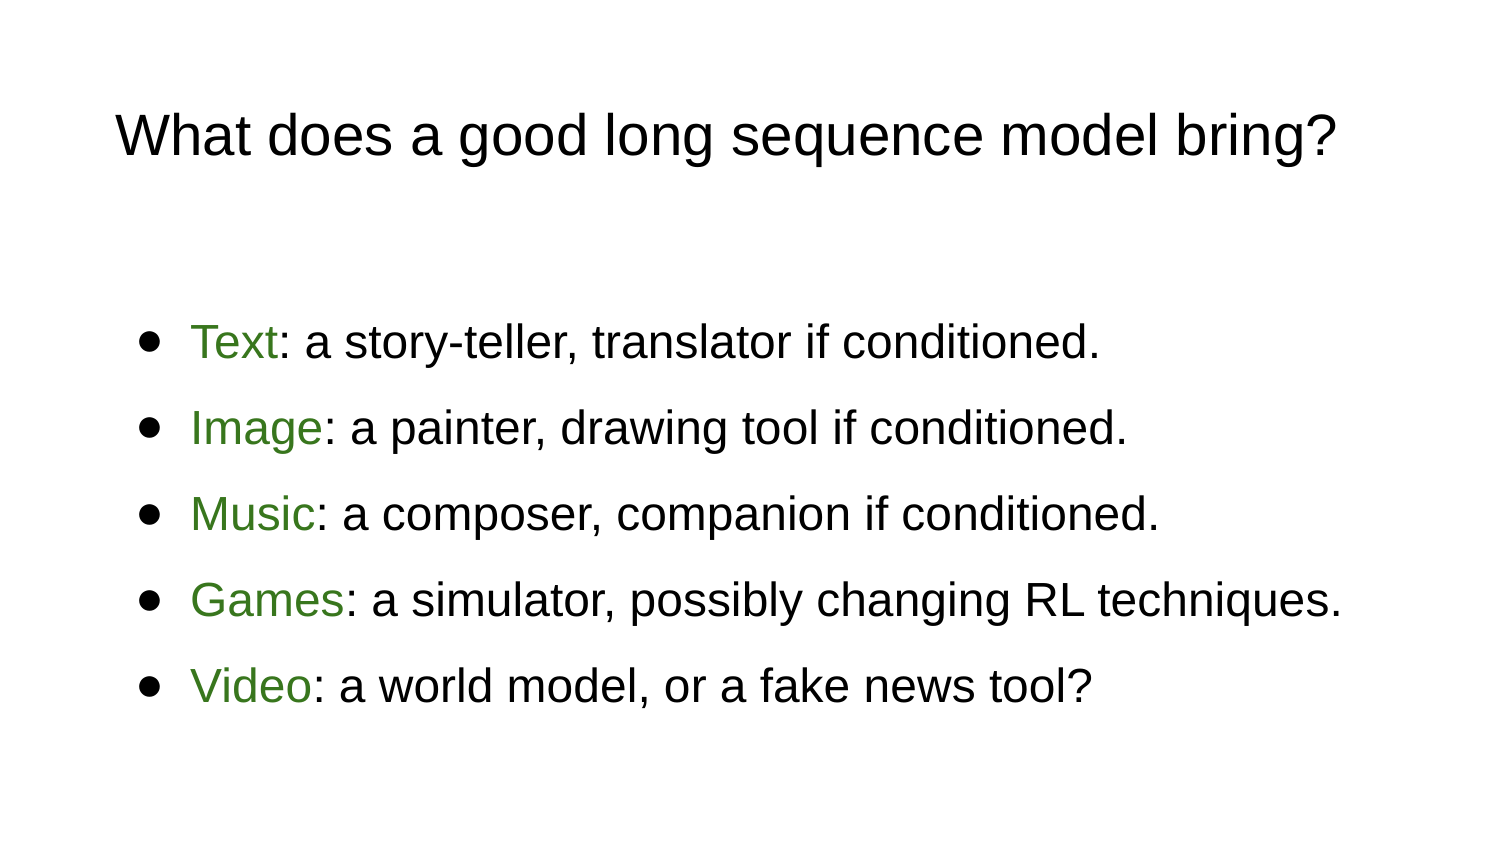

# What does a good long sequence model bring?
Text: a story-teller, translator if conditioned.
Image: a painter, drawing tool if conditioned.
Music: a composer, companion if conditioned.
Games: a simulator, possibly changing RL techniques.
Video: a world model, or a fake news tool?